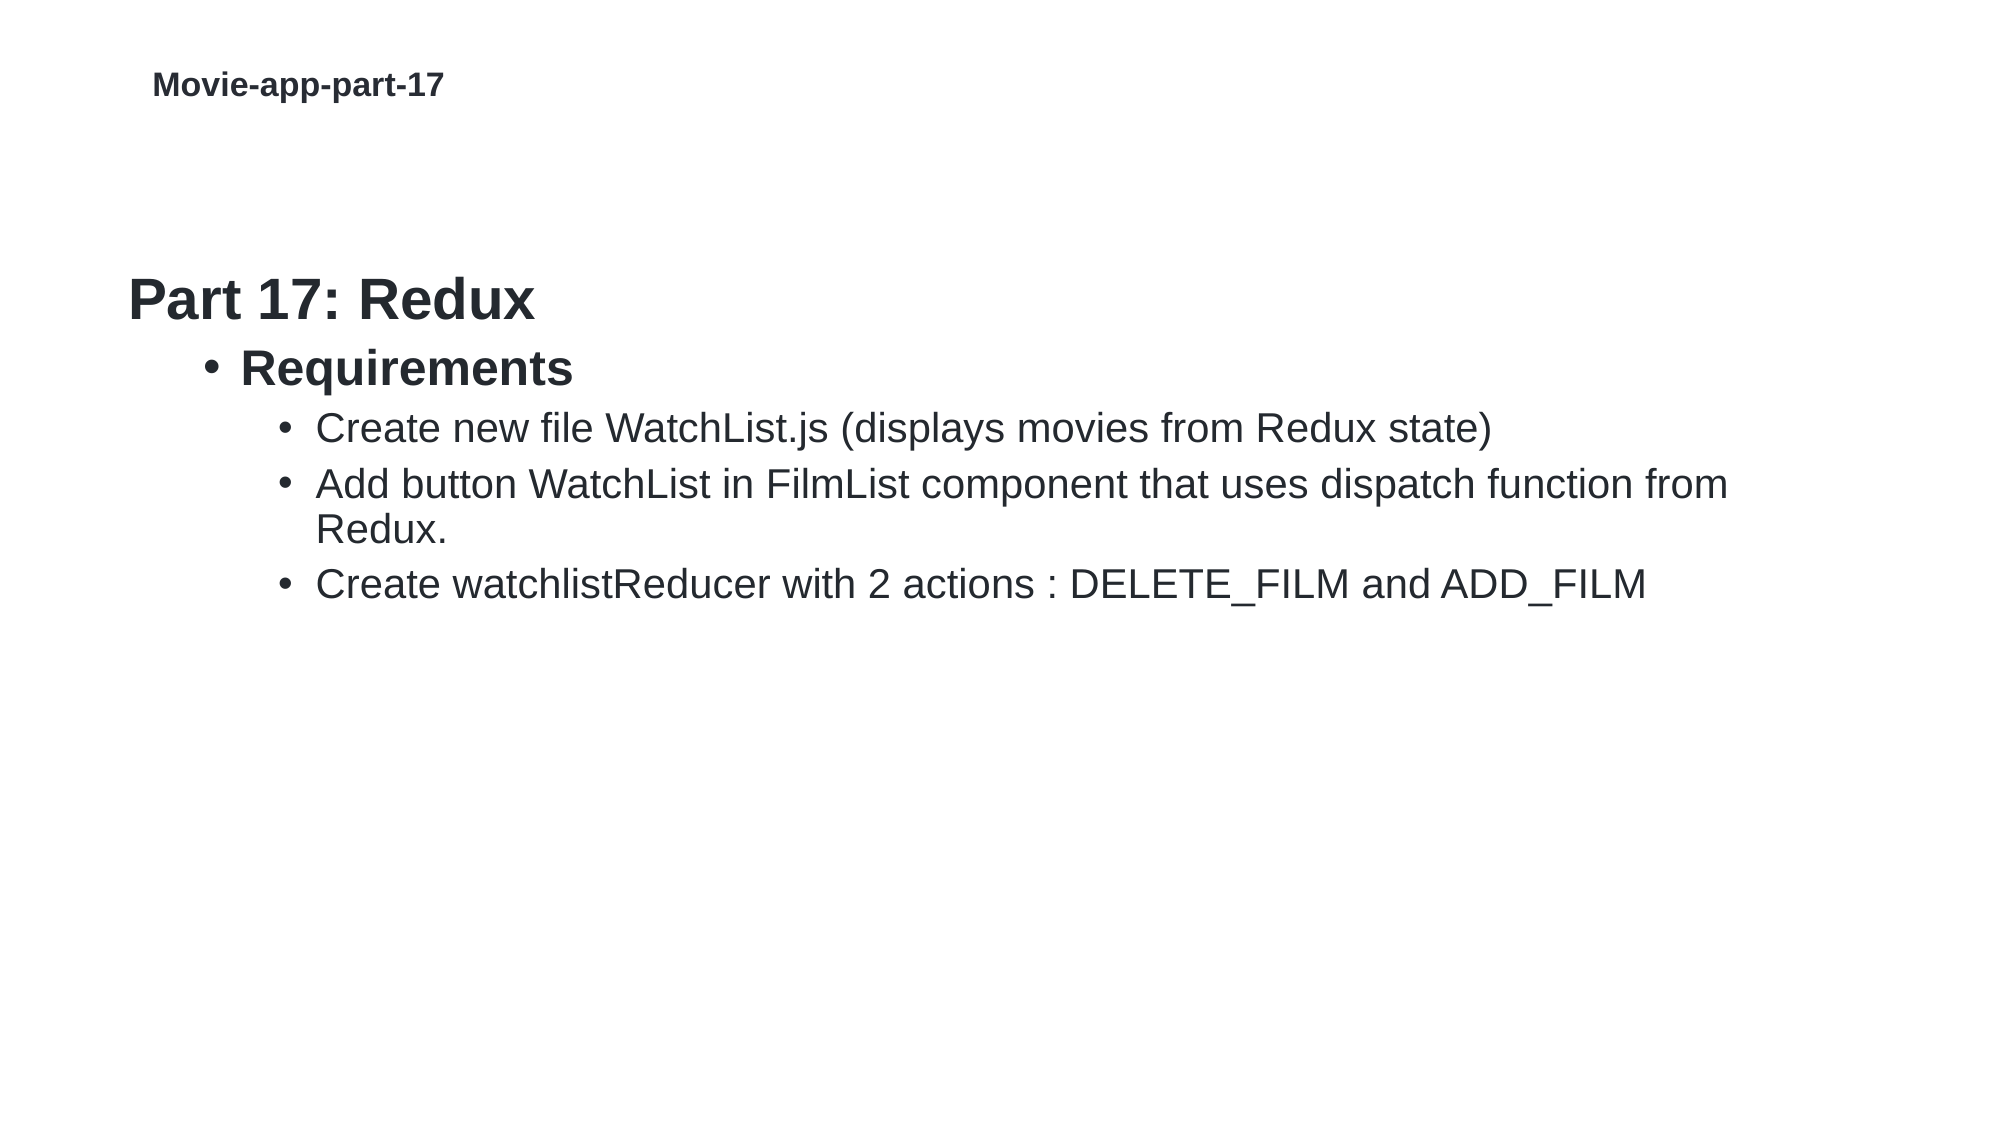

# Movie-app-part-17
Part 17: Redux
Requirements
Create new file WatchList.js (displays movies from Redux state)
Add button WatchList in FilmList component that uses dispatch function from Redux.
Create watchlistReducer with 2 actions : DELETE_FILM and ADD_FILM